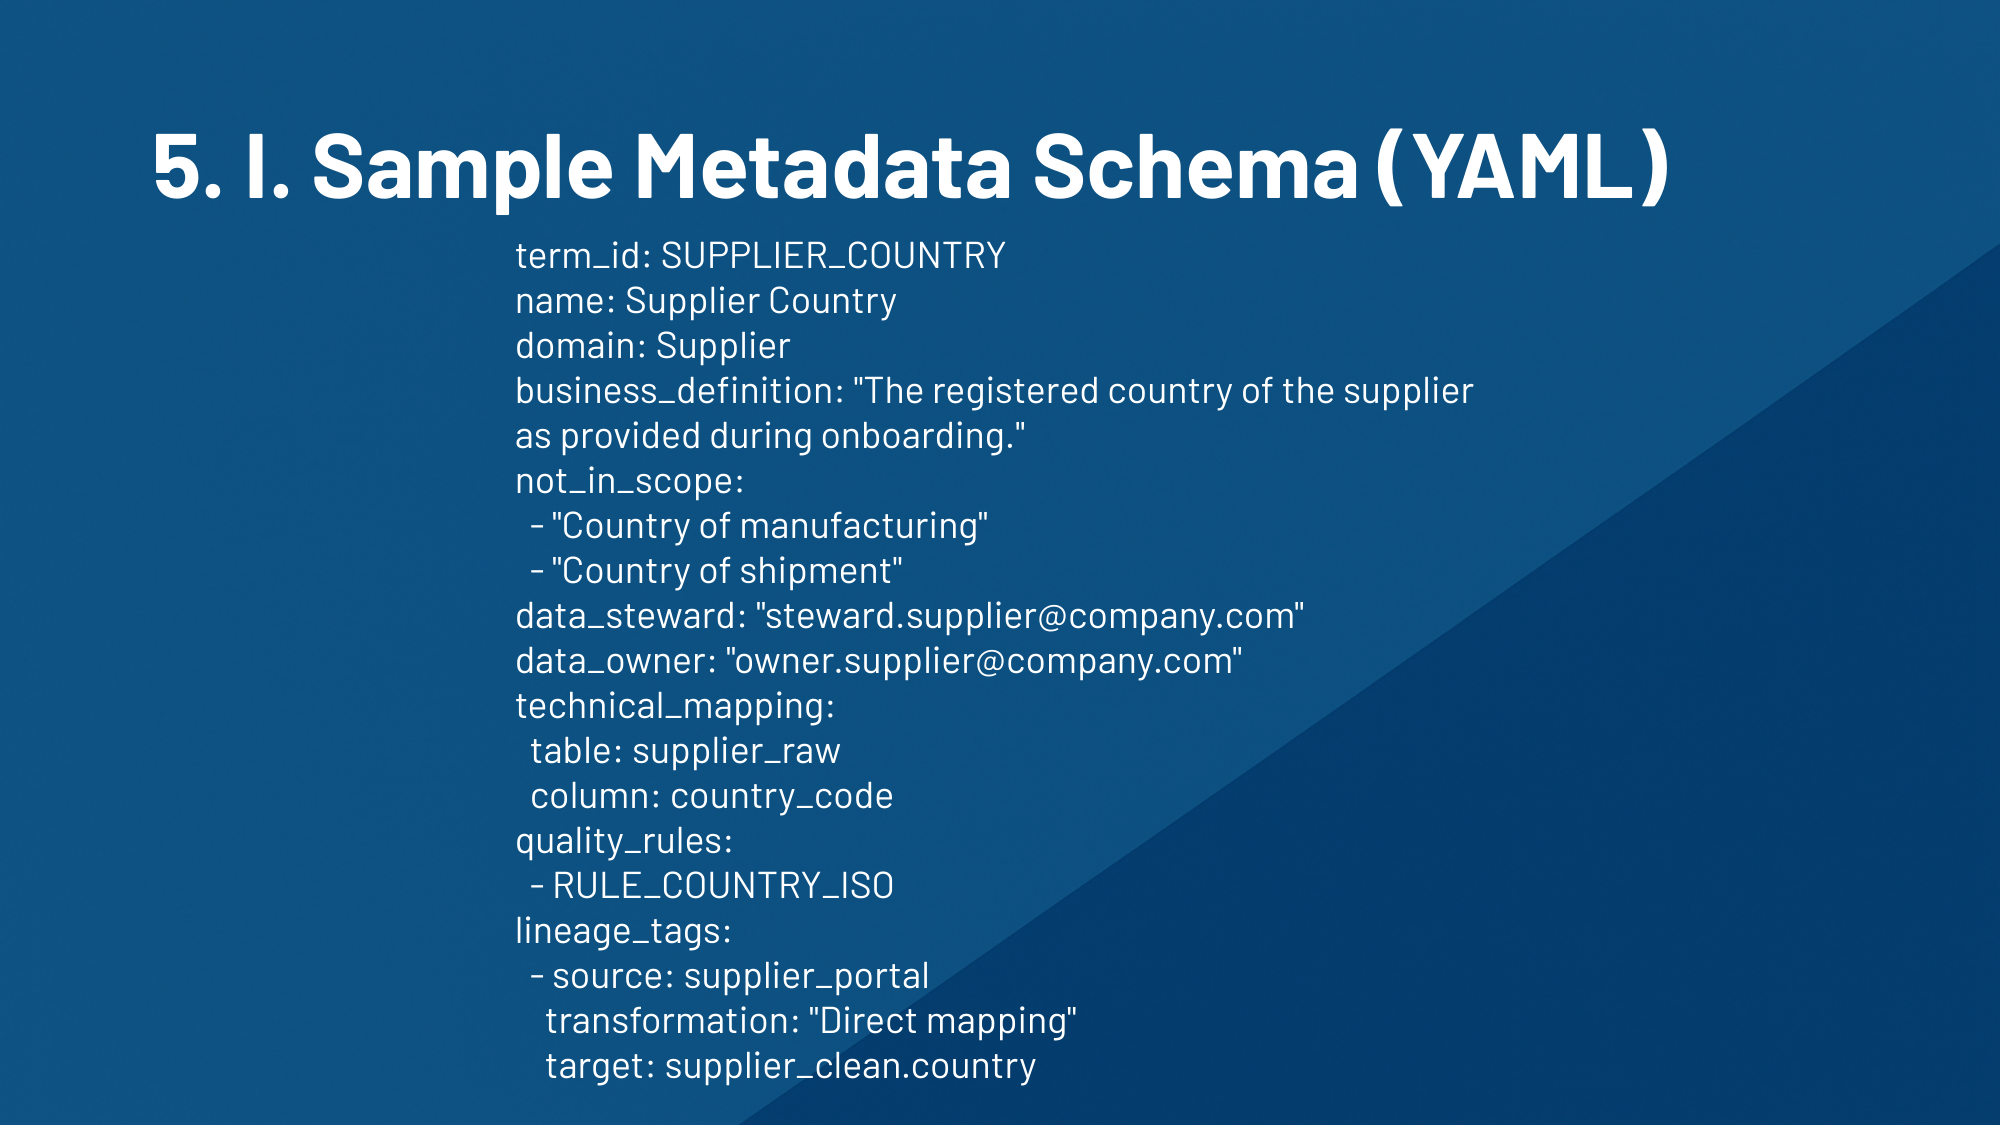

# 5. I. Sample Metadata Schema (YAML)
term_id: SUPPLIER_COUNTRY
name: Supplier Country
domain: Supplier
business_definition: "The registered country of the supplier as provided during onboarding."
not_in_scope:
  - "Country of manufacturing"
  - "Country of shipment"
data_steward: "steward.supplier@company.com"
data_owner: "owner.supplier@company.com"
technical_mapping:
  table: supplier_raw
  column: country_code
quality_rules:
  - RULE_COUNTRY_ISO
lineage_tags:
  - source: supplier_portal
    transformation: "Direct mapping"
    target: supplier_clean.country